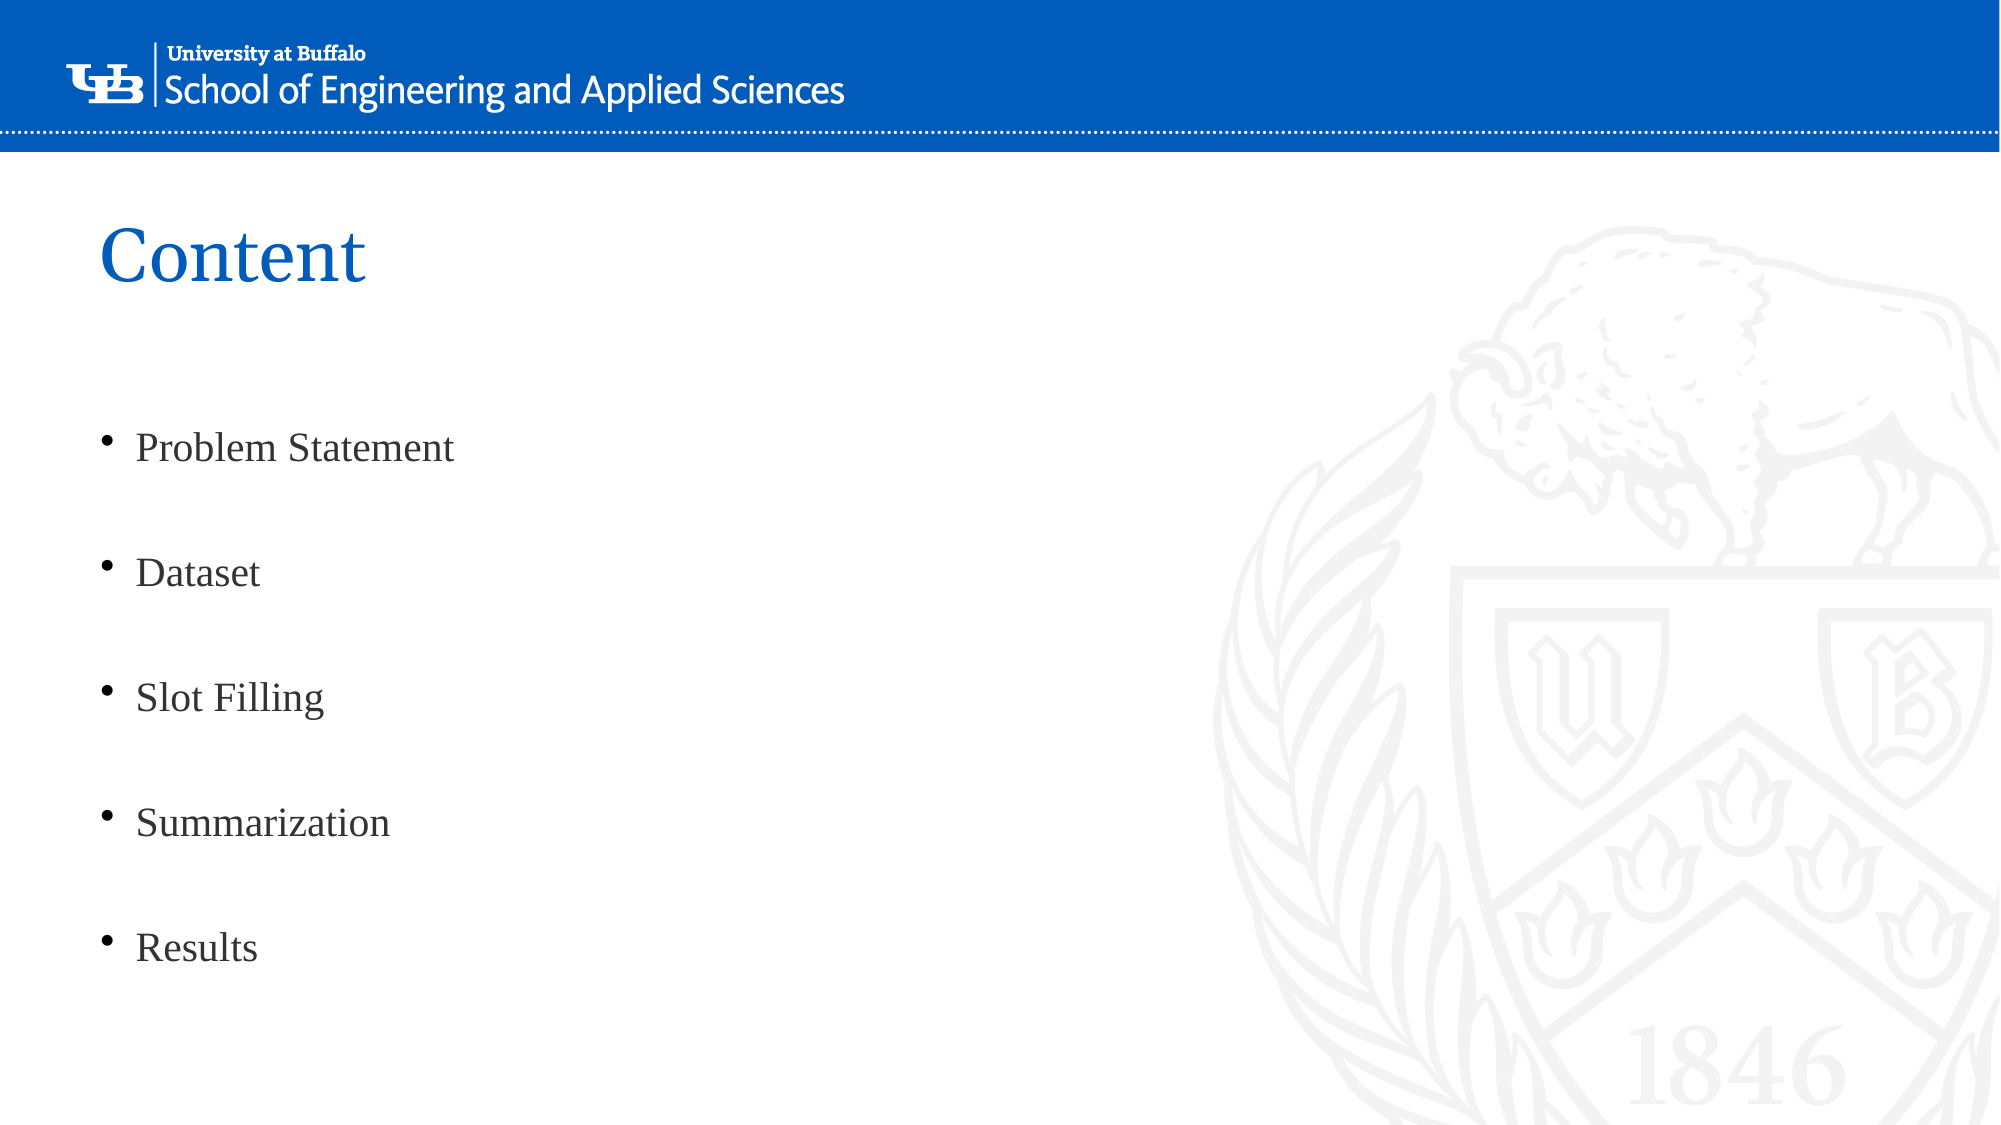

# Content
Problem Statement
Dataset
Slot Filling
Summarization
Results